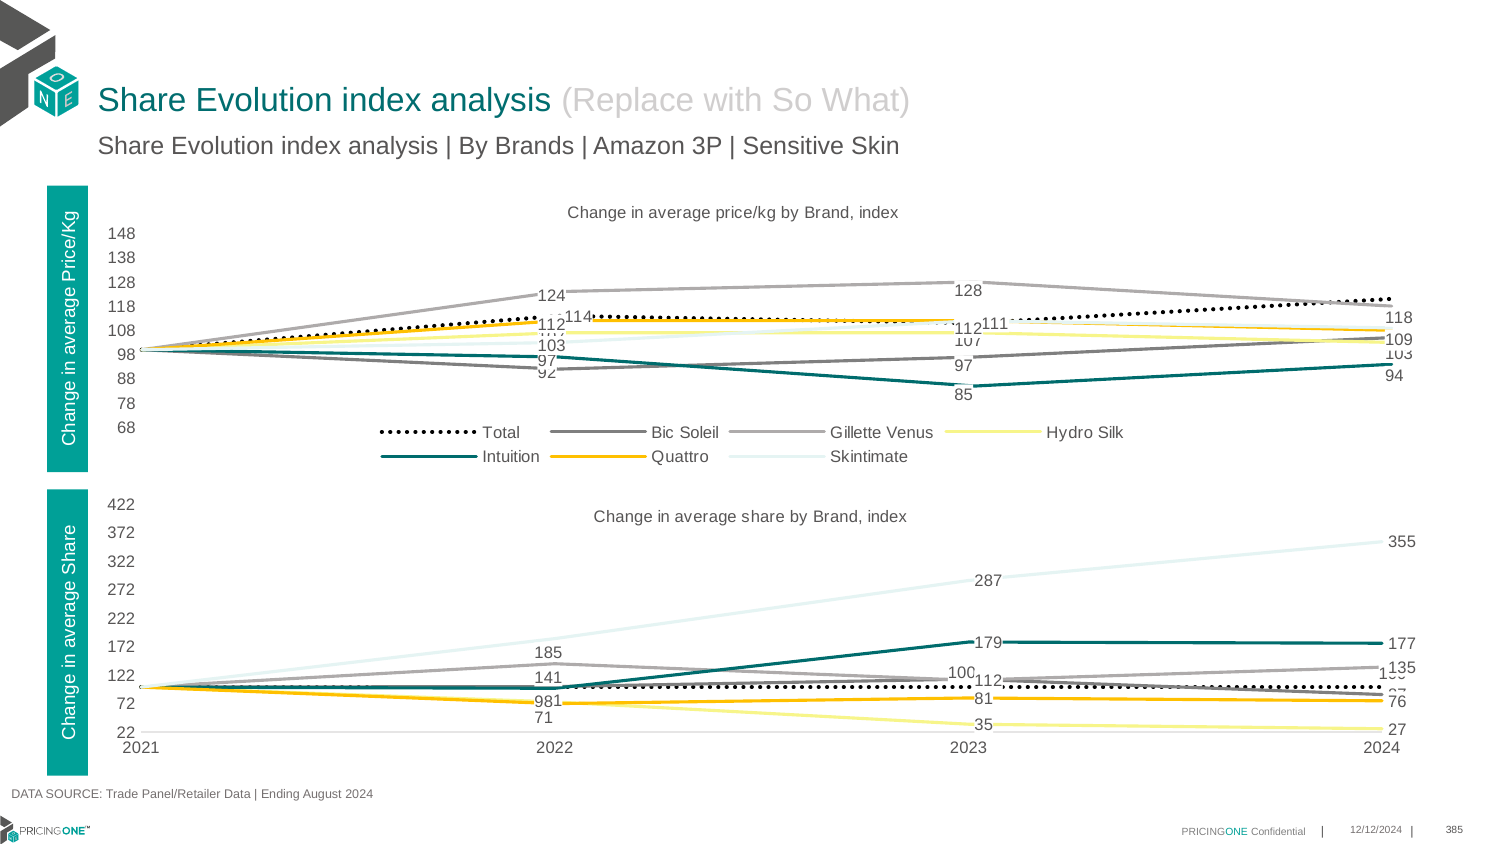

# Share Evolution index analysis (Replace with So What)
Share Evolution index analysis | By Brands | Amazon 3P | Sensitive Skin

### Chart: Change in average price/kg by Brand, index

| Category | Total | Bic Soleil | Gillette Venus | Hydro Silk | Intuition | Quattro | Skintimate |
|---|---|---|---|---|---|---|---|
| 2021 | 100.0 | 100.0 | 100.0 | 100.0 | 100.0 | 100.0 | 100.0 |
| 2022 | 114.0 | 92.0 | 124.0 | 107.0 | 97.0 | 112.0 | 103.0 |
| 2023 | 111.0 | 97.0 | 128.0 | 107.0 | 85.0 | 112.0 | 112.0 |
| 2024 | 121.0 | 105.0 | 118.0 | 103.0 | 94.0 | 108.0 | 109.0 |
Change in average Price/Kg

### Chart: Change in average share by Brand, index

| Category | Total | Bic Soleil | Gillette Venus | Hydro Silk | Intuition | Quattro | Skintimate |
|---|---|---|---|---|---|---|---|
| 2021 | 100.0 | 100.0 | 100.0 | 100.0 | 100.0 | 100.0 | 100.0 |
| 2022 | 100.0 | 101.0 | 141.0 | 74.0 | 98.0 | 71.0 | 185.0 |
| 2023 | 100.0 | 114.0 | 112.0 | 35.0 | 179.0 | 81.0 | 287.0 |
| 2024 | 100.0 | 87.0 | 135.0 | 27.0 | 177.0 | 76.0 | 355.0 |
Change in average Share
DATA SOURCE: Trade Panel/Retailer Data | Ending August 2024

12/12/2024
385